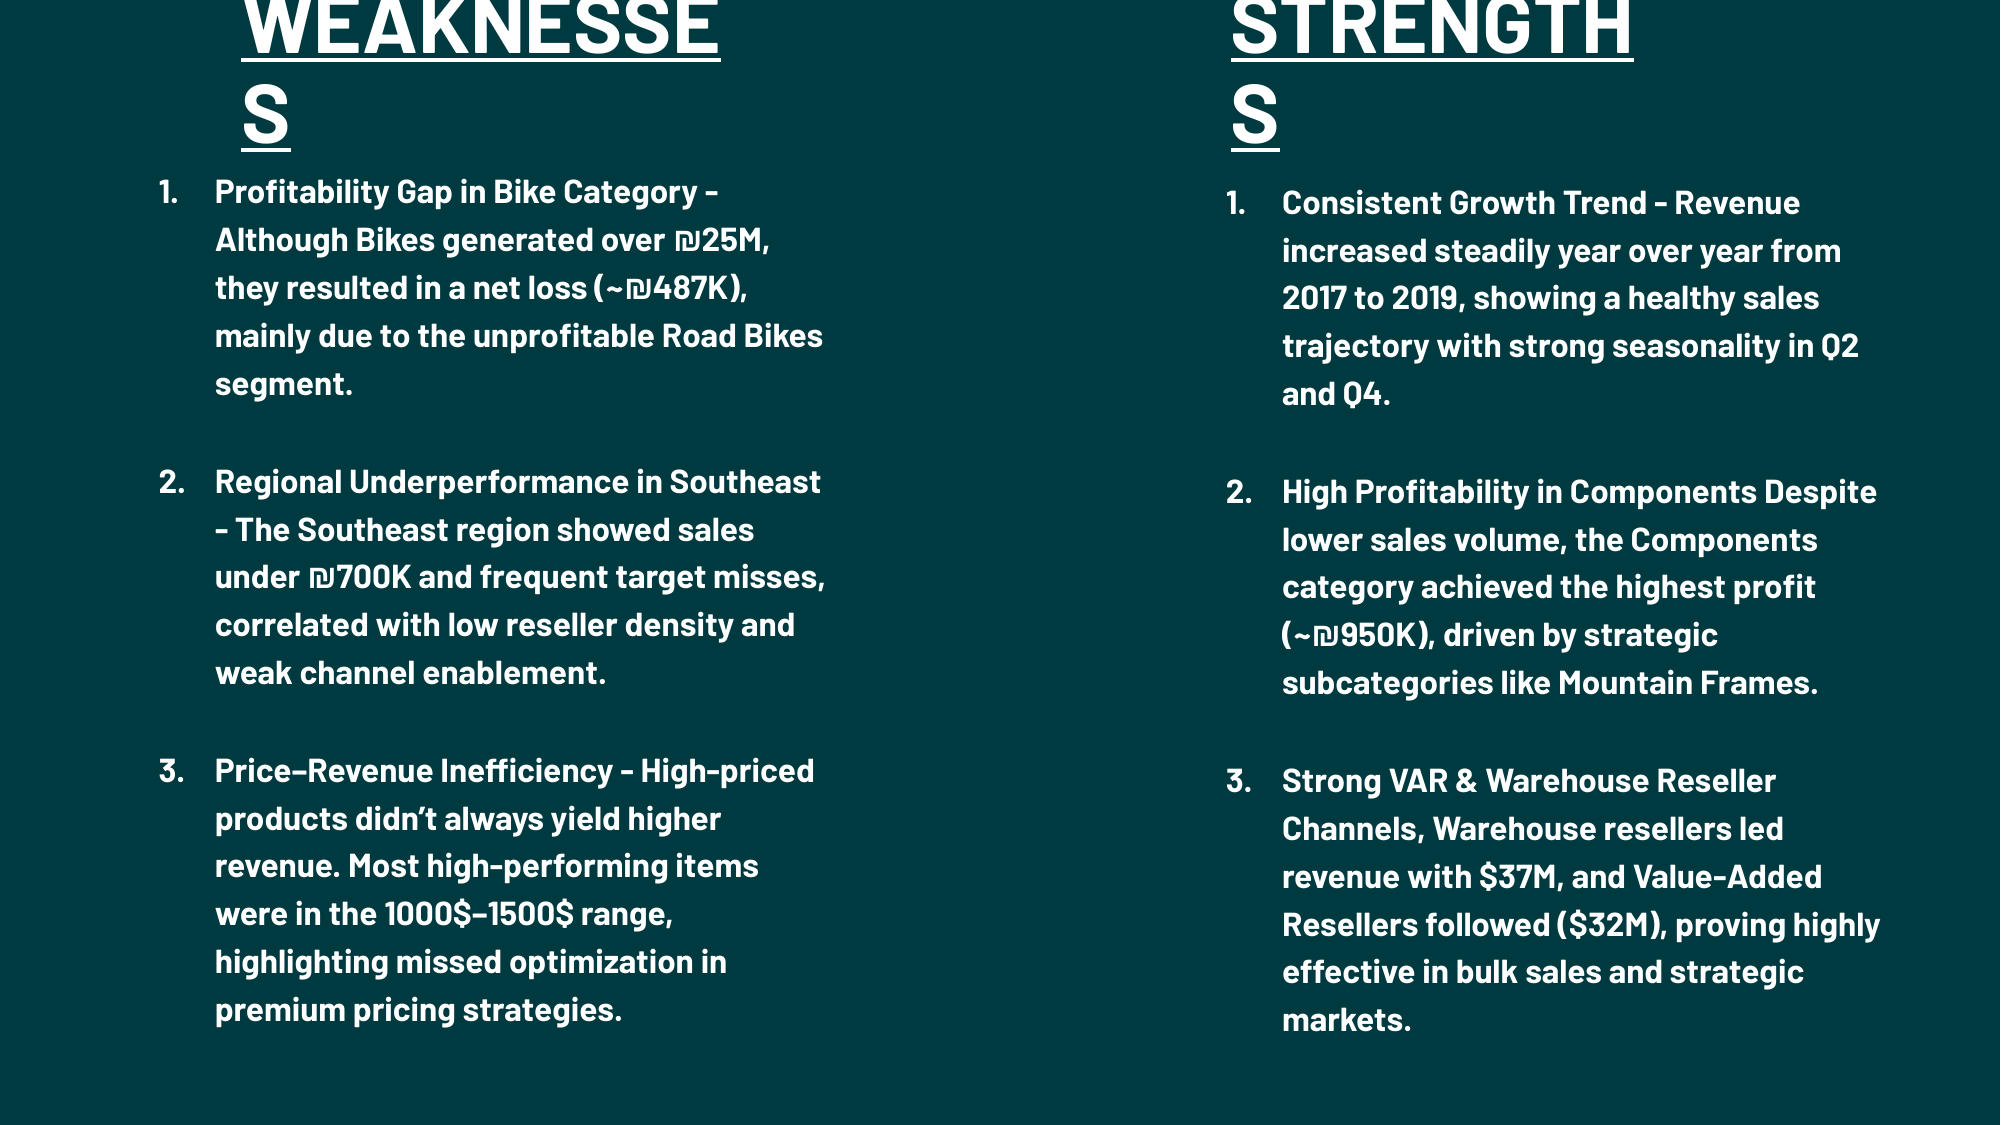

weaknesses
# strengths
Profitability Gap in Bike Category - Although Bikes generated over ₪25M, they resulted in a net loss (~₪487K), mainly due to the unprofitable Road Bikes segment.
Regional Underperformance in Southeast - The Southeast region showed sales under ₪700K and frequent target misses, correlated with low reseller density and weak channel enablement.
Price–Revenue Inefficiency - High-priced products didn’t always yield higher revenue. Most high-performing items were in the 1000$–1500$ range, highlighting missed optimization in premium pricing strategies.
Consistent Growth Trend - Revenue increased steadily year over year from 2017 to 2019, showing a healthy sales trajectory with strong seasonality in Q2 and Q4.
High Profitability in Components Despite lower sales volume, the Components category achieved the highest profit (~₪950K), driven by strategic subcategories like Mountain Frames.
Strong VAR & Warehouse Reseller Channels, Warehouse resellers led revenue with $37M, and Value-Added Resellers followed ($32M), proving highly effective in bulk sales and strategic markets.